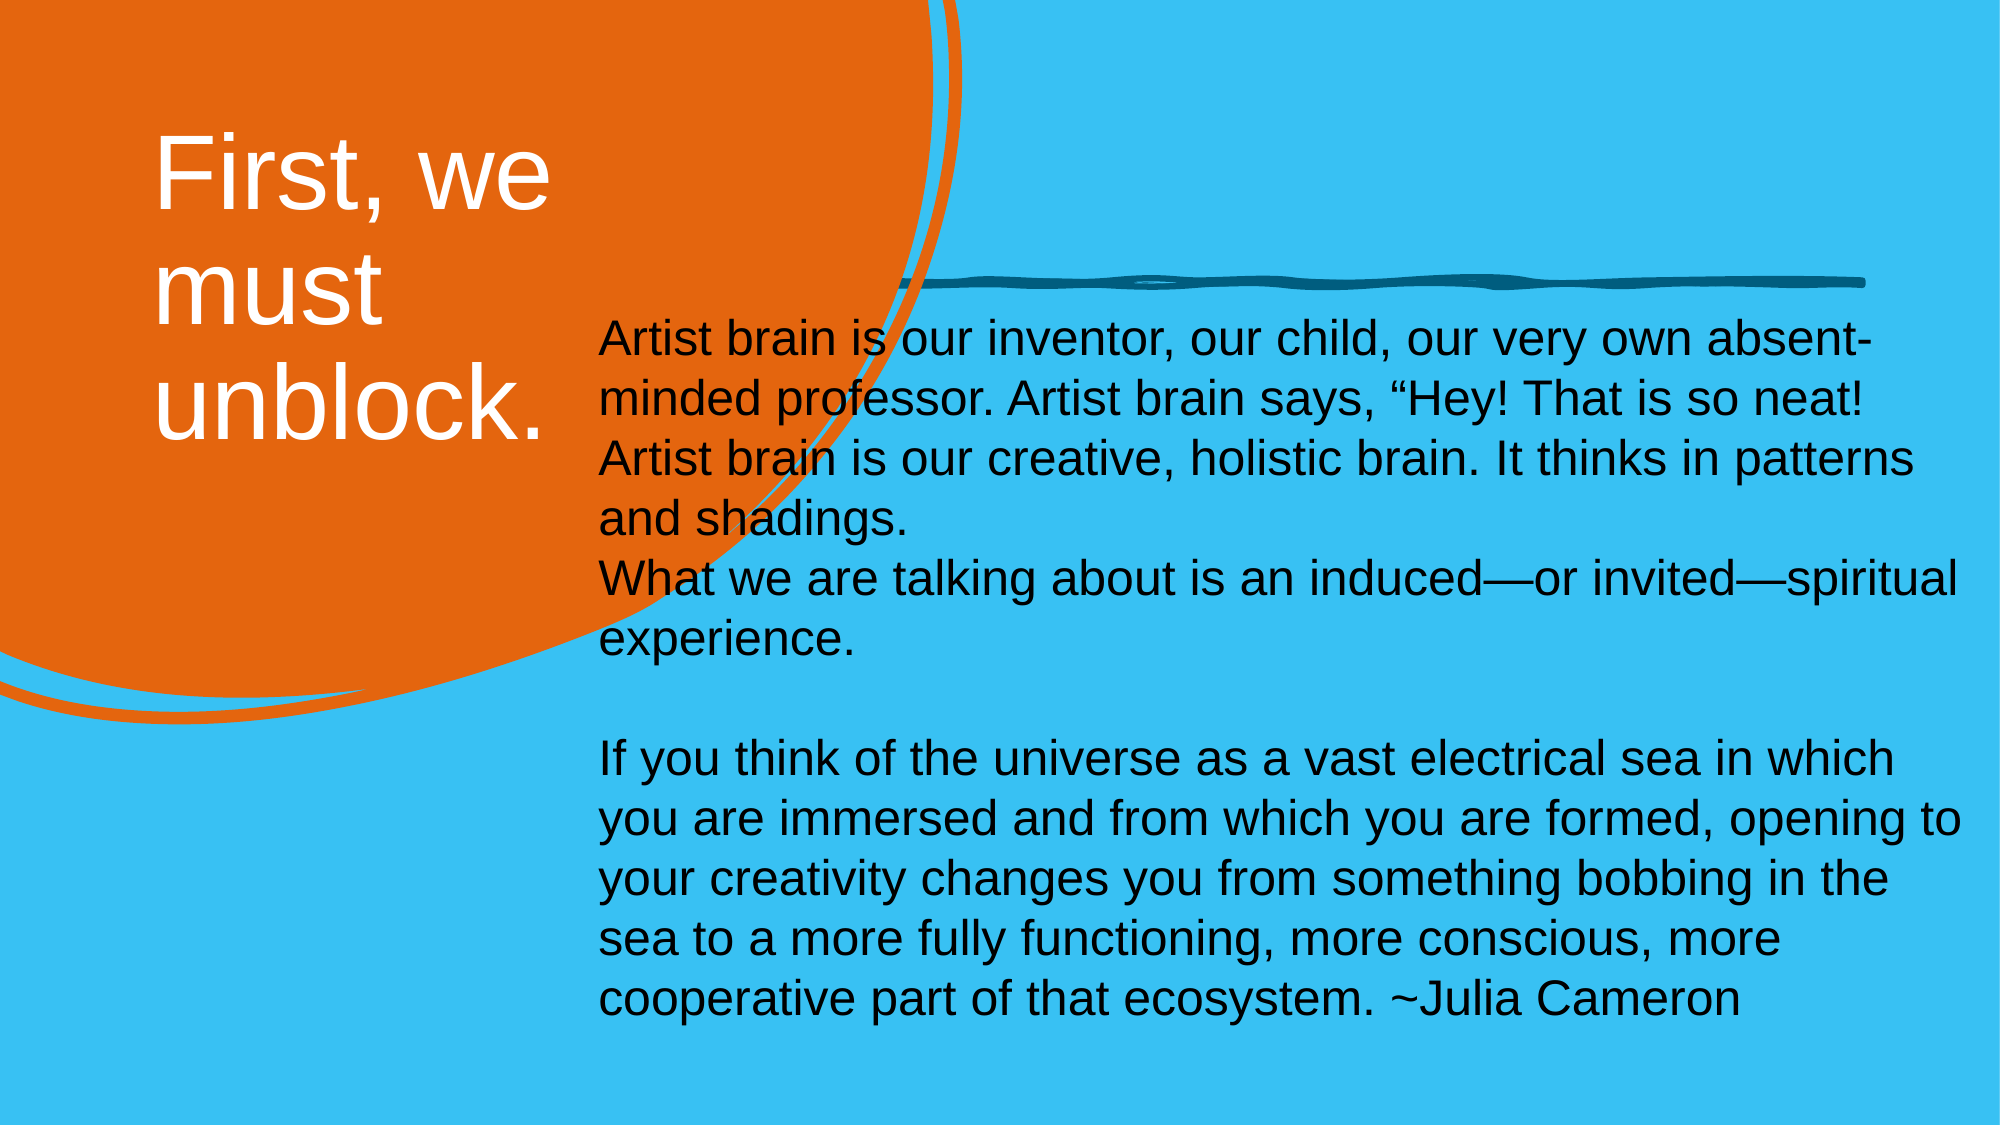

# First, we must unblock.
Artist brain is our inventor, our child, our very own absent-minded professor. Artist brain says, “Hey! That is so neat! Artist brain is our creative, holistic brain. It thinks in patterns and shadings.
What we are talking about is an induced—or invited—spiritual experience.

If you think of the universe as a vast electrical sea in which you are immersed and from which you are formed, opening to your creativity changes you from something bobbing in the sea to a more fully functioning, more conscious, more cooperative part of that ecosystem. ~Julia Cameron